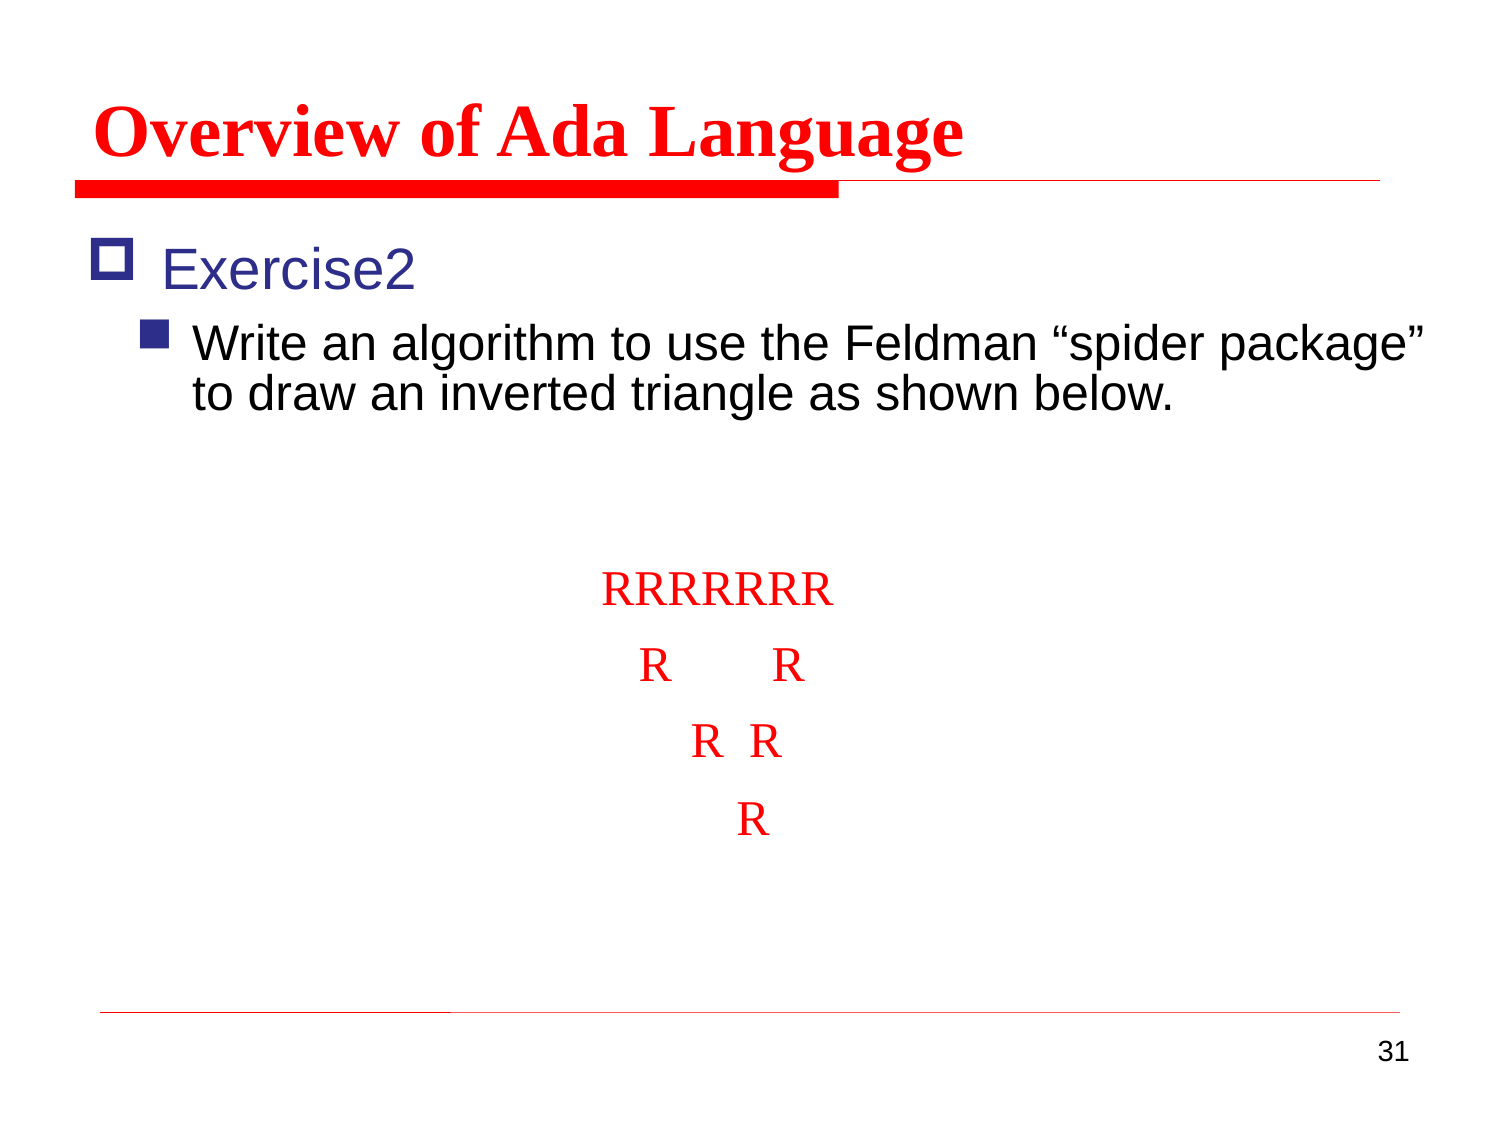

Overview of Ada Language
Exercise2
Write an algorithm to use the Feldman “spider package” to draw an inverted triangle as shown below.

	 RRRRRRR

		R        R

			R  R

				R
31